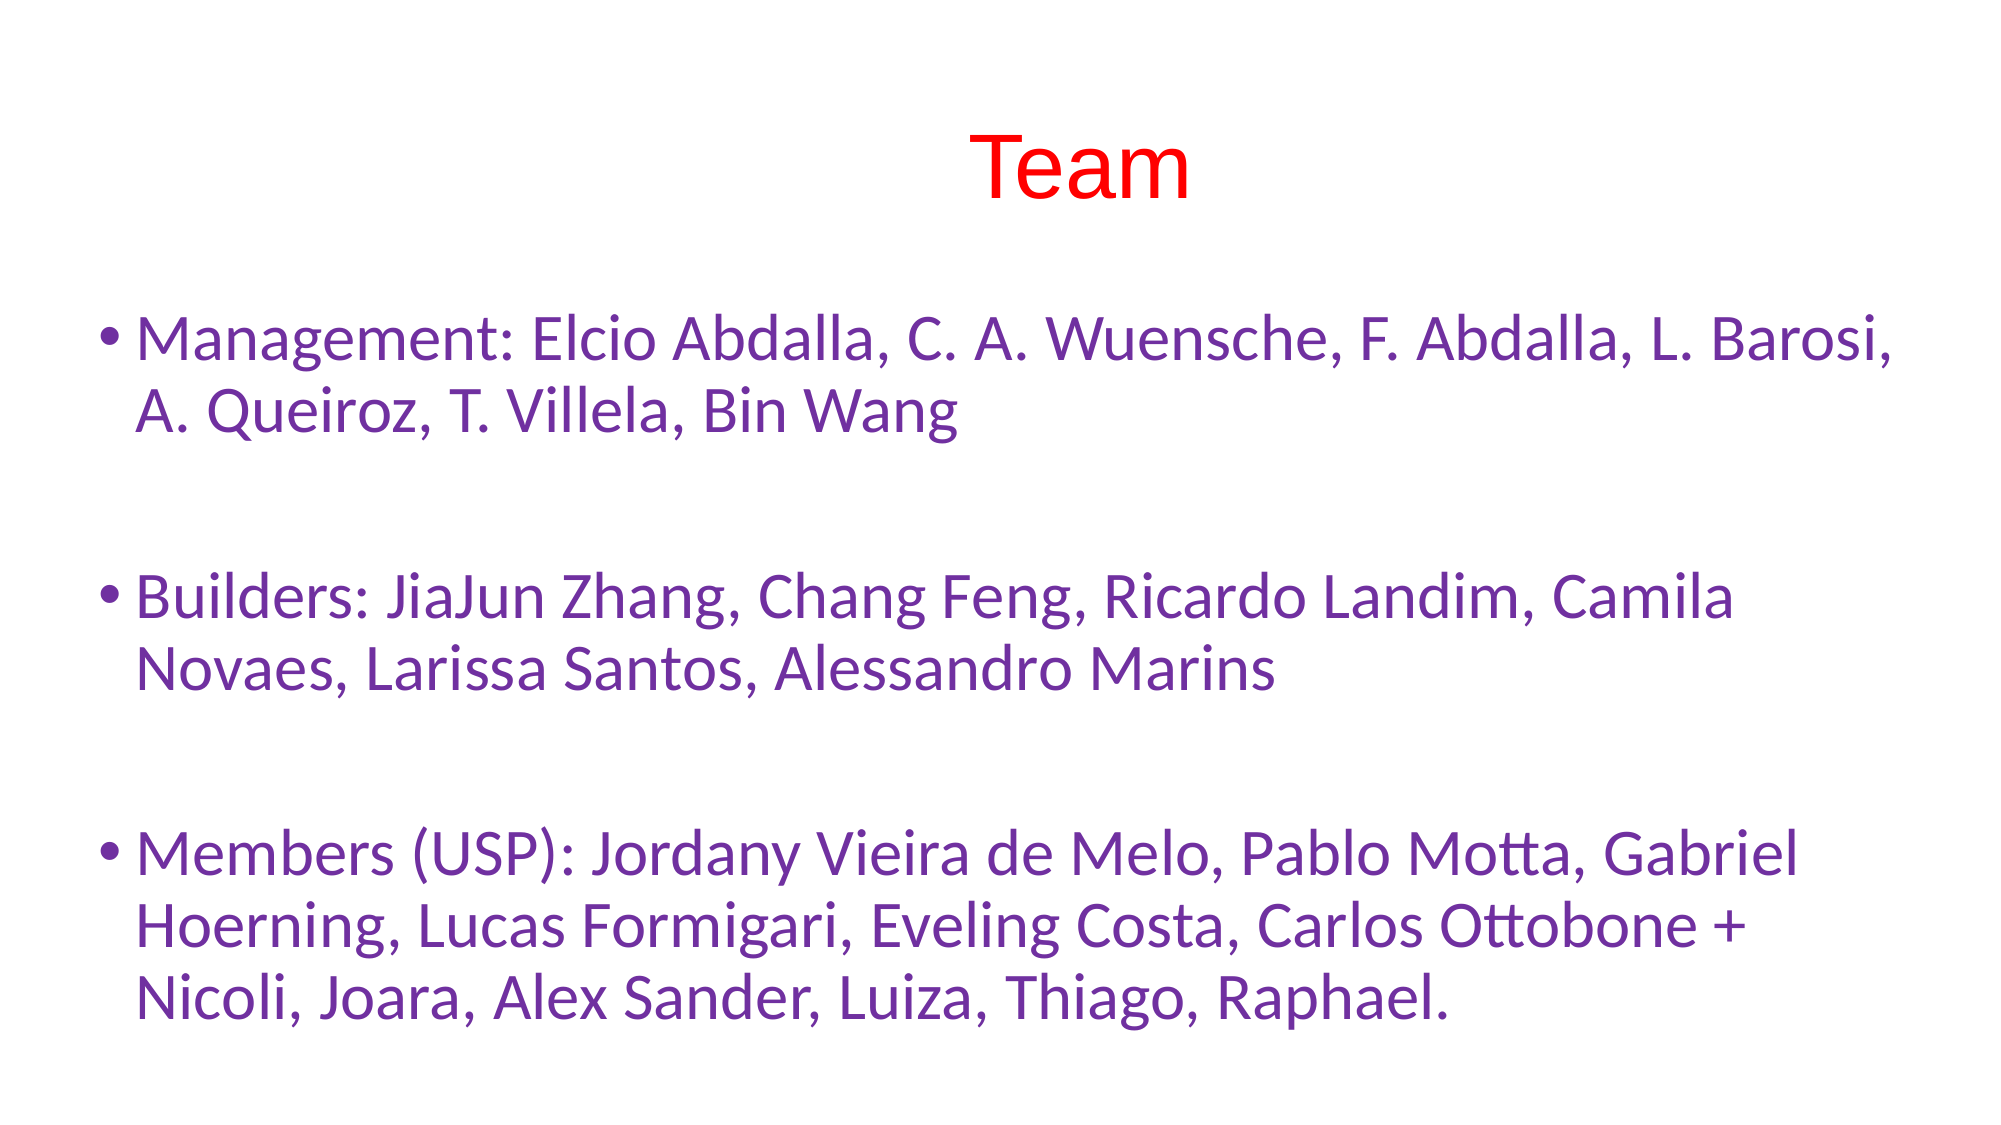

# Team
Management: Elcio Abdalla, C. A. Wuensche, F. Abdalla, L. Barosi, A. Queiroz, T. Villela, Bin Wang

Builders: JiaJun Zhang, Chang Feng, Ricardo Landim, Camila Novaes, Larissa Santos, Alessandro Marins

Members (USP): Jordany Vieira de Melo, Pablo Motta, Gabriel Hoerning, Lucas Formigari, Eveling Costa, Carlos Ottobone + Nicoli, Joara, Alex Sander, Luiza, Thiago, Raphael.